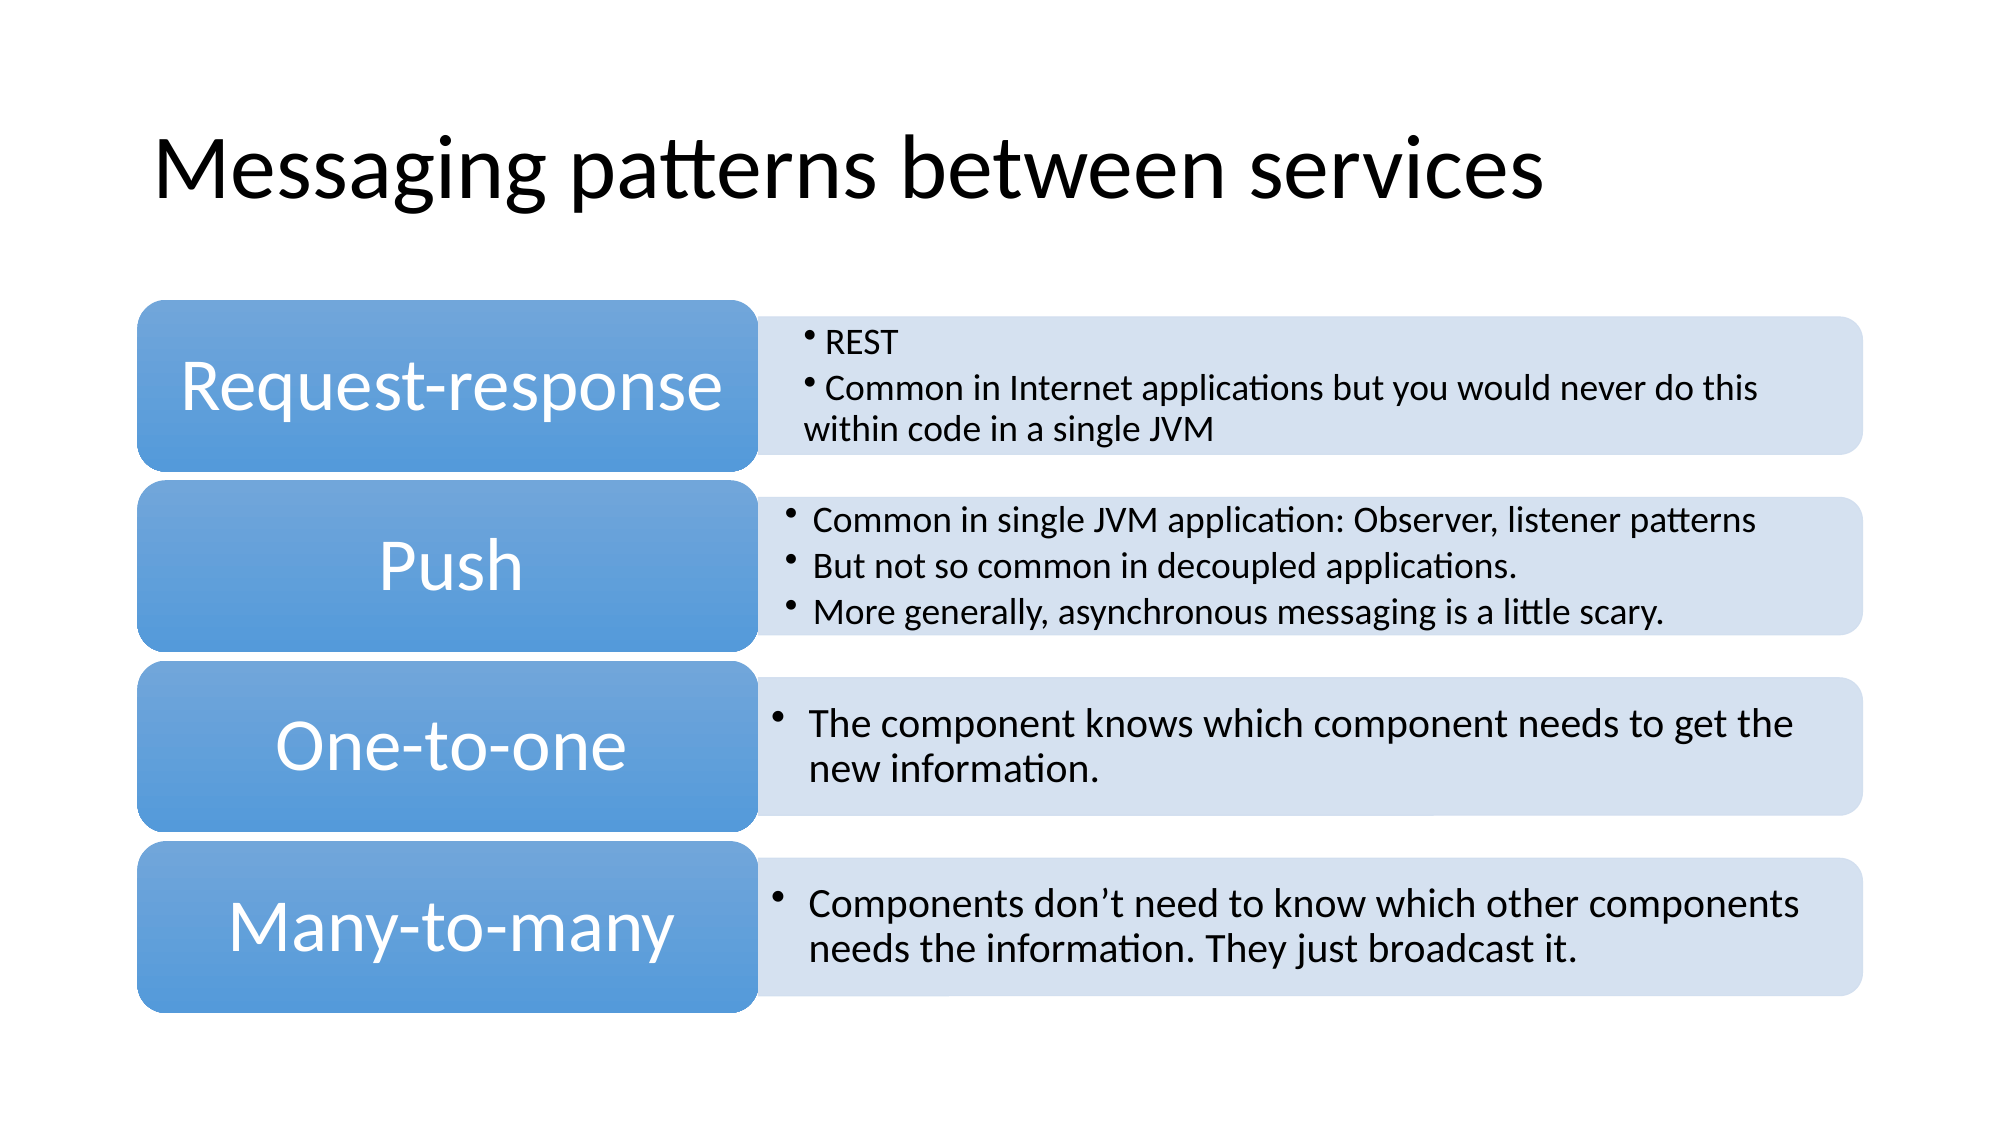

# Messaging patterns between services
 REST
 Common in Internet applications but you would never do this within code in a single JVM
Request-response
Common in single JVM application: Observer, listener patterns
But not so common in decoupled applications.
More generally, asynchronous messaging is a little scary.
Push
The component knows which component needs to get the new information.
One-to-one
Components don’t need to know which other components needs the information. They just broadcast it.
Many-to-many